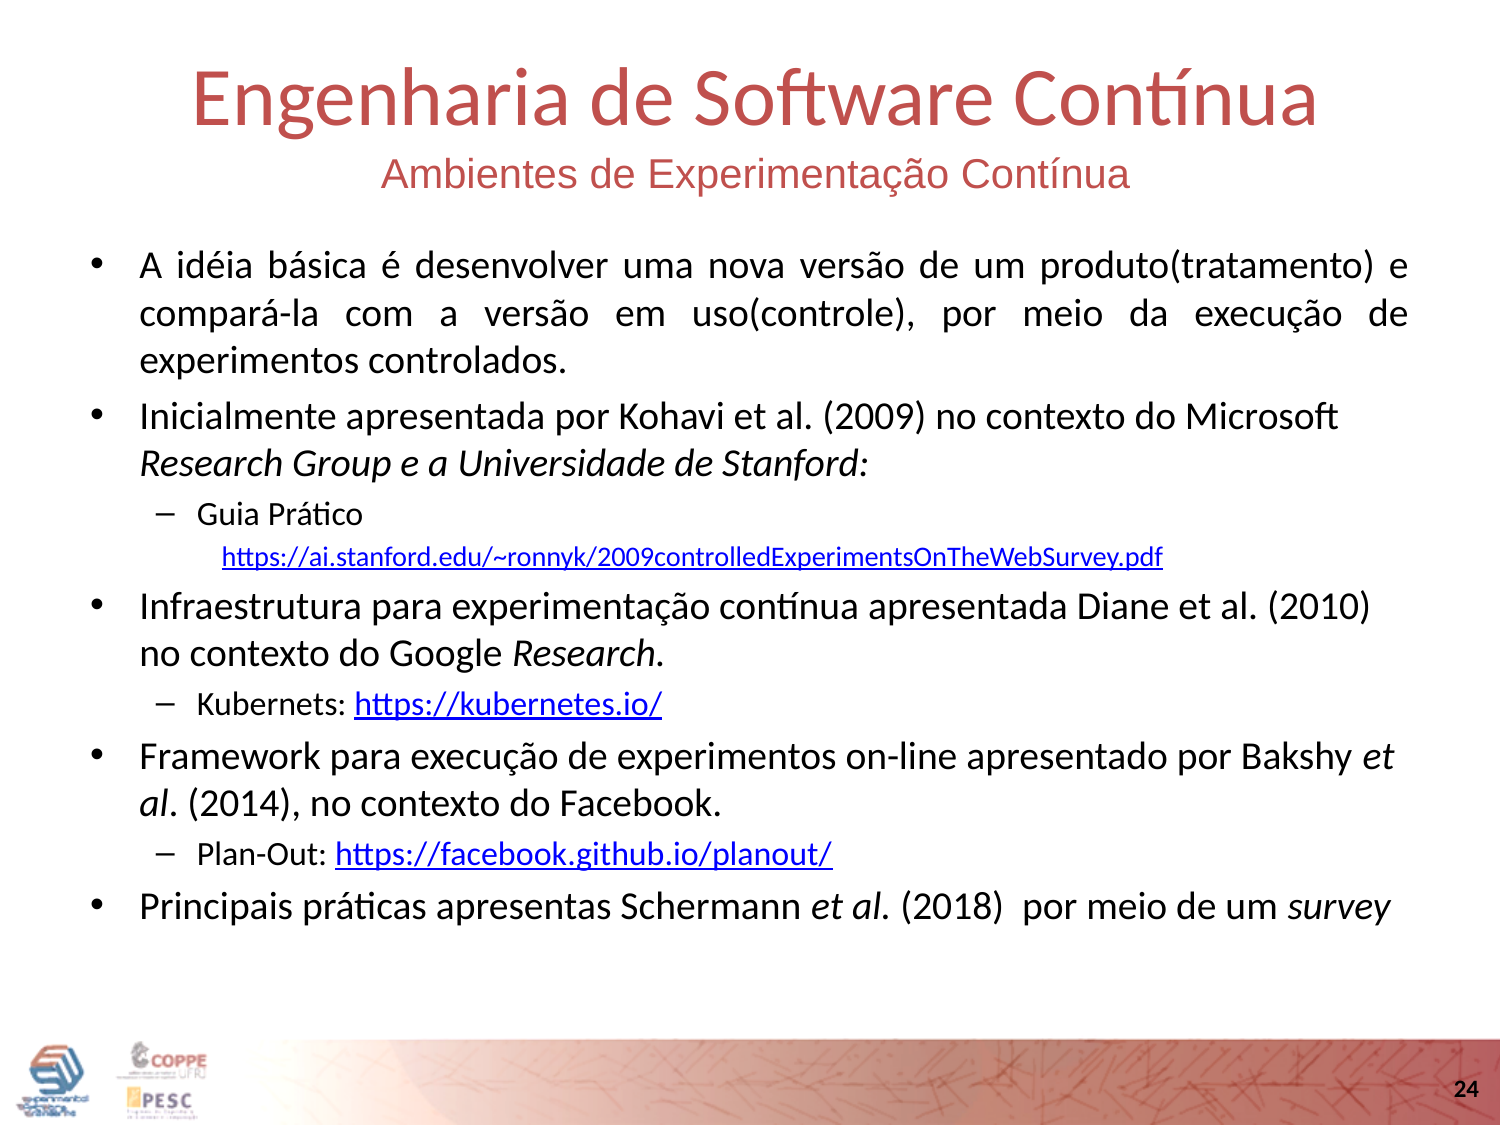

Engenharia de Software Contínua

Ambientes de Experimentação Contínua
A idéia básica é desenvolver uma nova versão de um produto(tratamento) e compará-la com a versão em uso(controle), por meio da execução de experimentos controlados.
Inicialmente apresentada por Kohavi et al. (2009) no contexto do Microsoft Research Group e a Universidade de Stanford:
Guia Prático
https://ai.stanford.edu/~ronnyk/2009controlledExperimentsOnTheWebSurvey.pdf
Infraestrutura para experimentação contínua apresentada Diane et al. (2010) no contexto do Google Research.
Kubernets: https://kubernetes.io/
Framework para execução de experimentos on-line apresentado por Bakshy et al. (2014), no contexto do Facebook.
Plan-Out: https://facebook.github.io/planout/
Principais práticas apresentas Schermann et al. (2018)  por meio de um survey